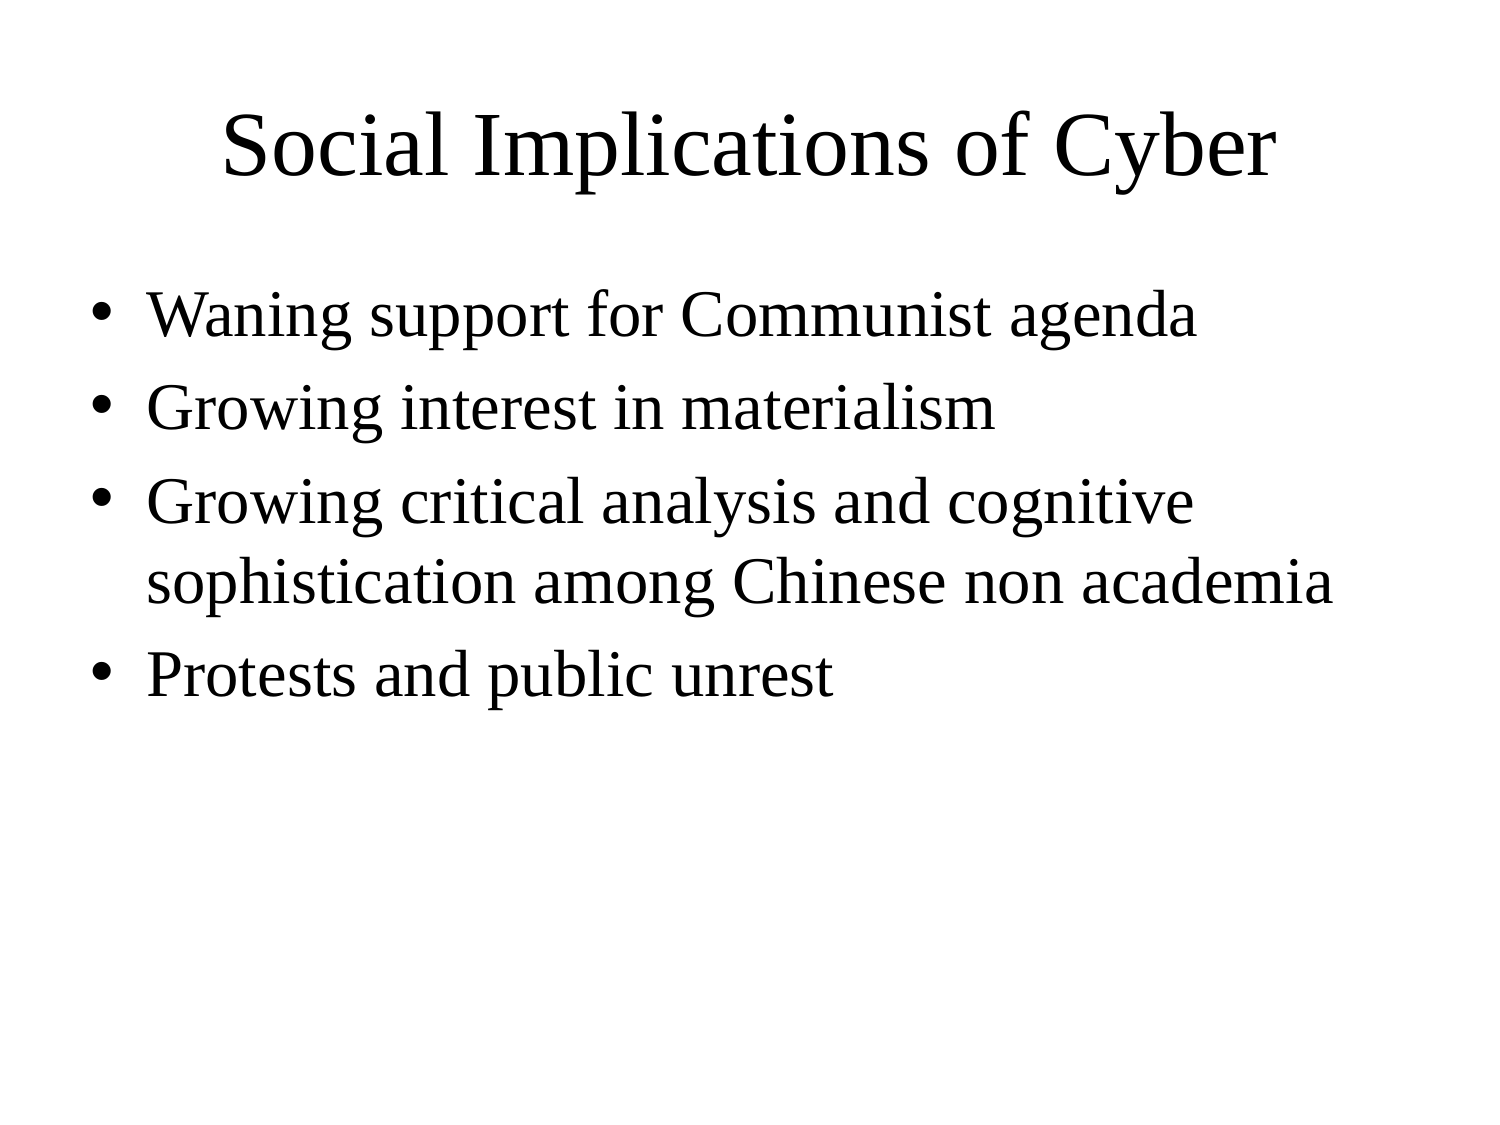

# Social Implications of Cyber
Waning support for Communist agenda
Growing interest in materialism
Growing critical analysis and cognitive sophistication among Chinese non academia
Protests and public unrest